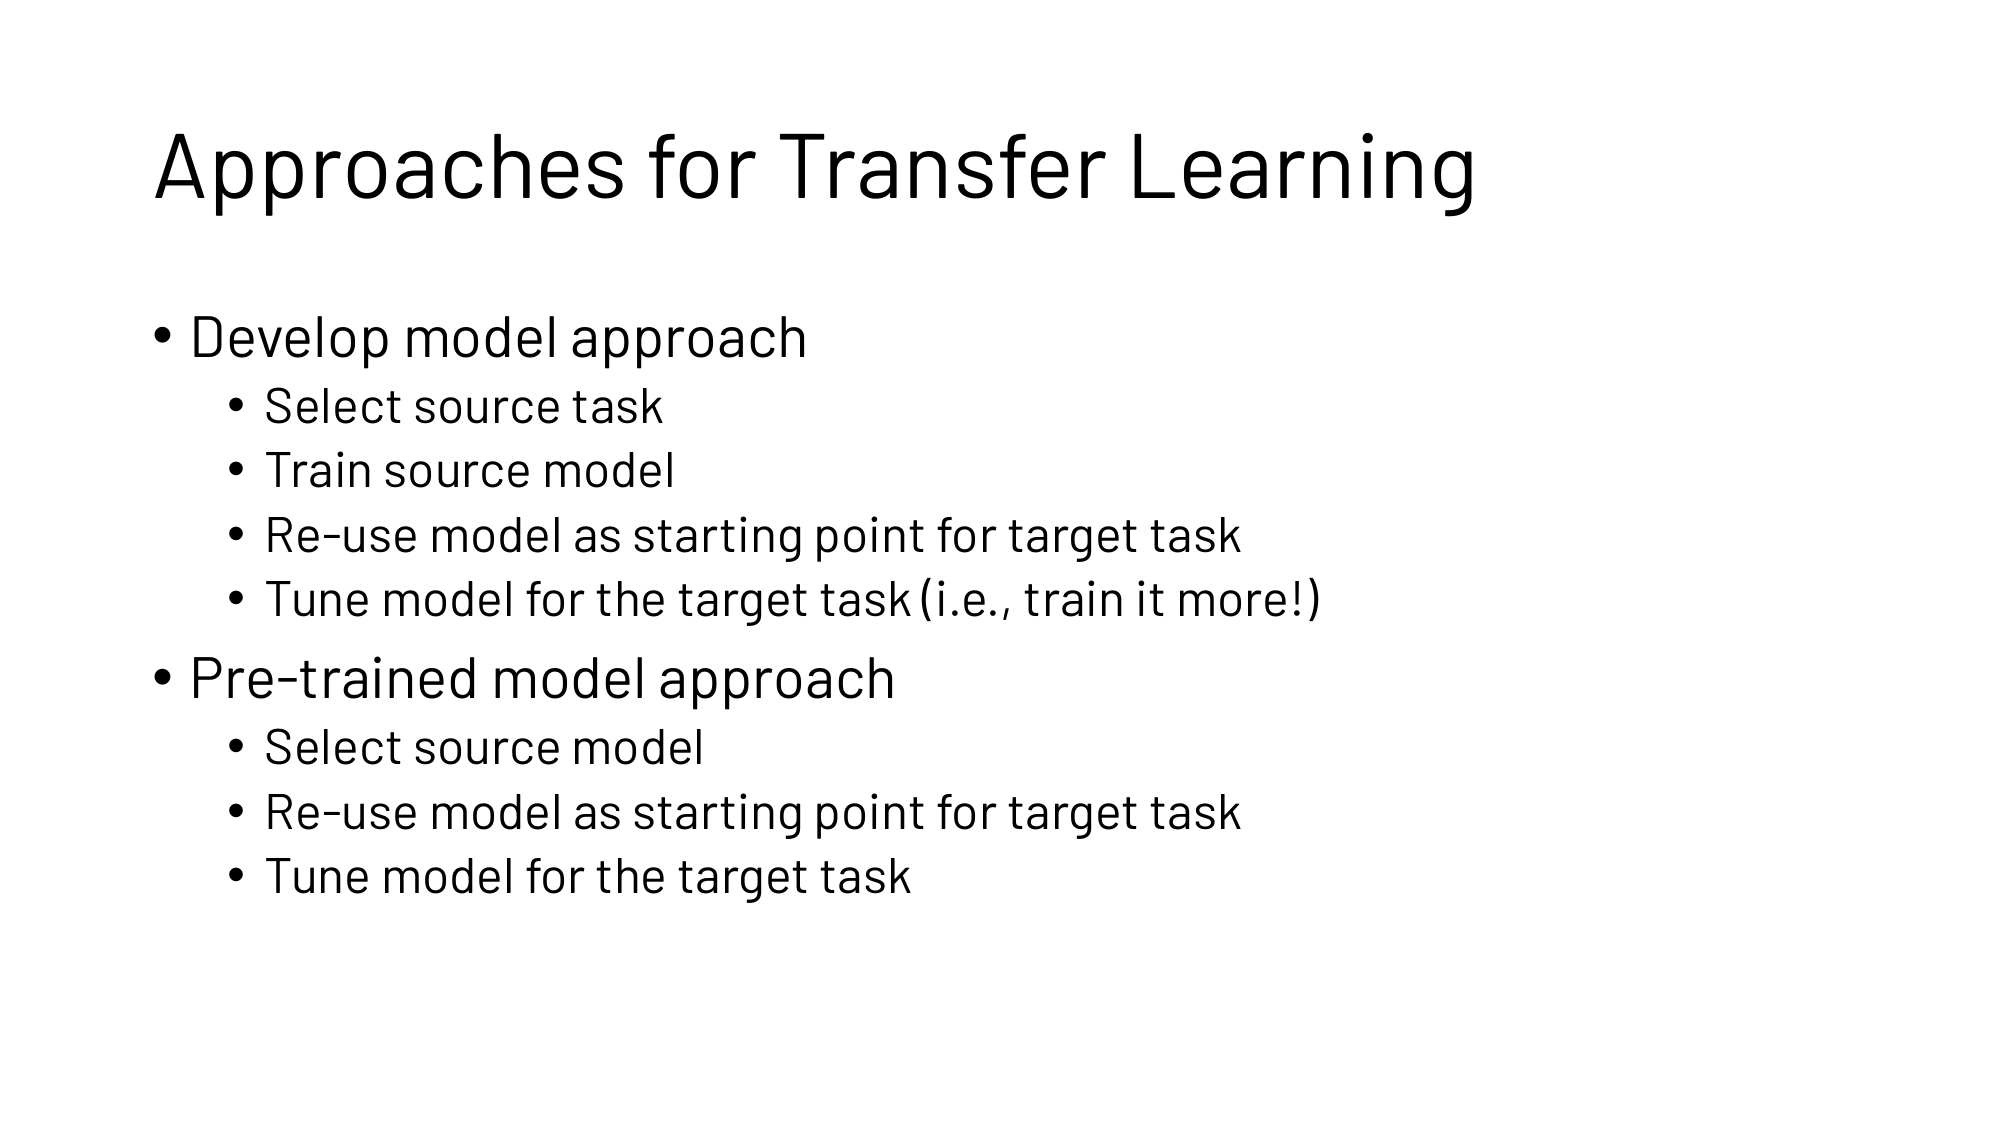

# Approaches for Transfer Learning
Develop model approach
Select source task
Train source model
Re-use model as starting point for target task
Tune model for the target task (i.e., train it more!)
Pre-trained model approach
Select source model
Re-use model as starting point for target task
Tune model for the target task